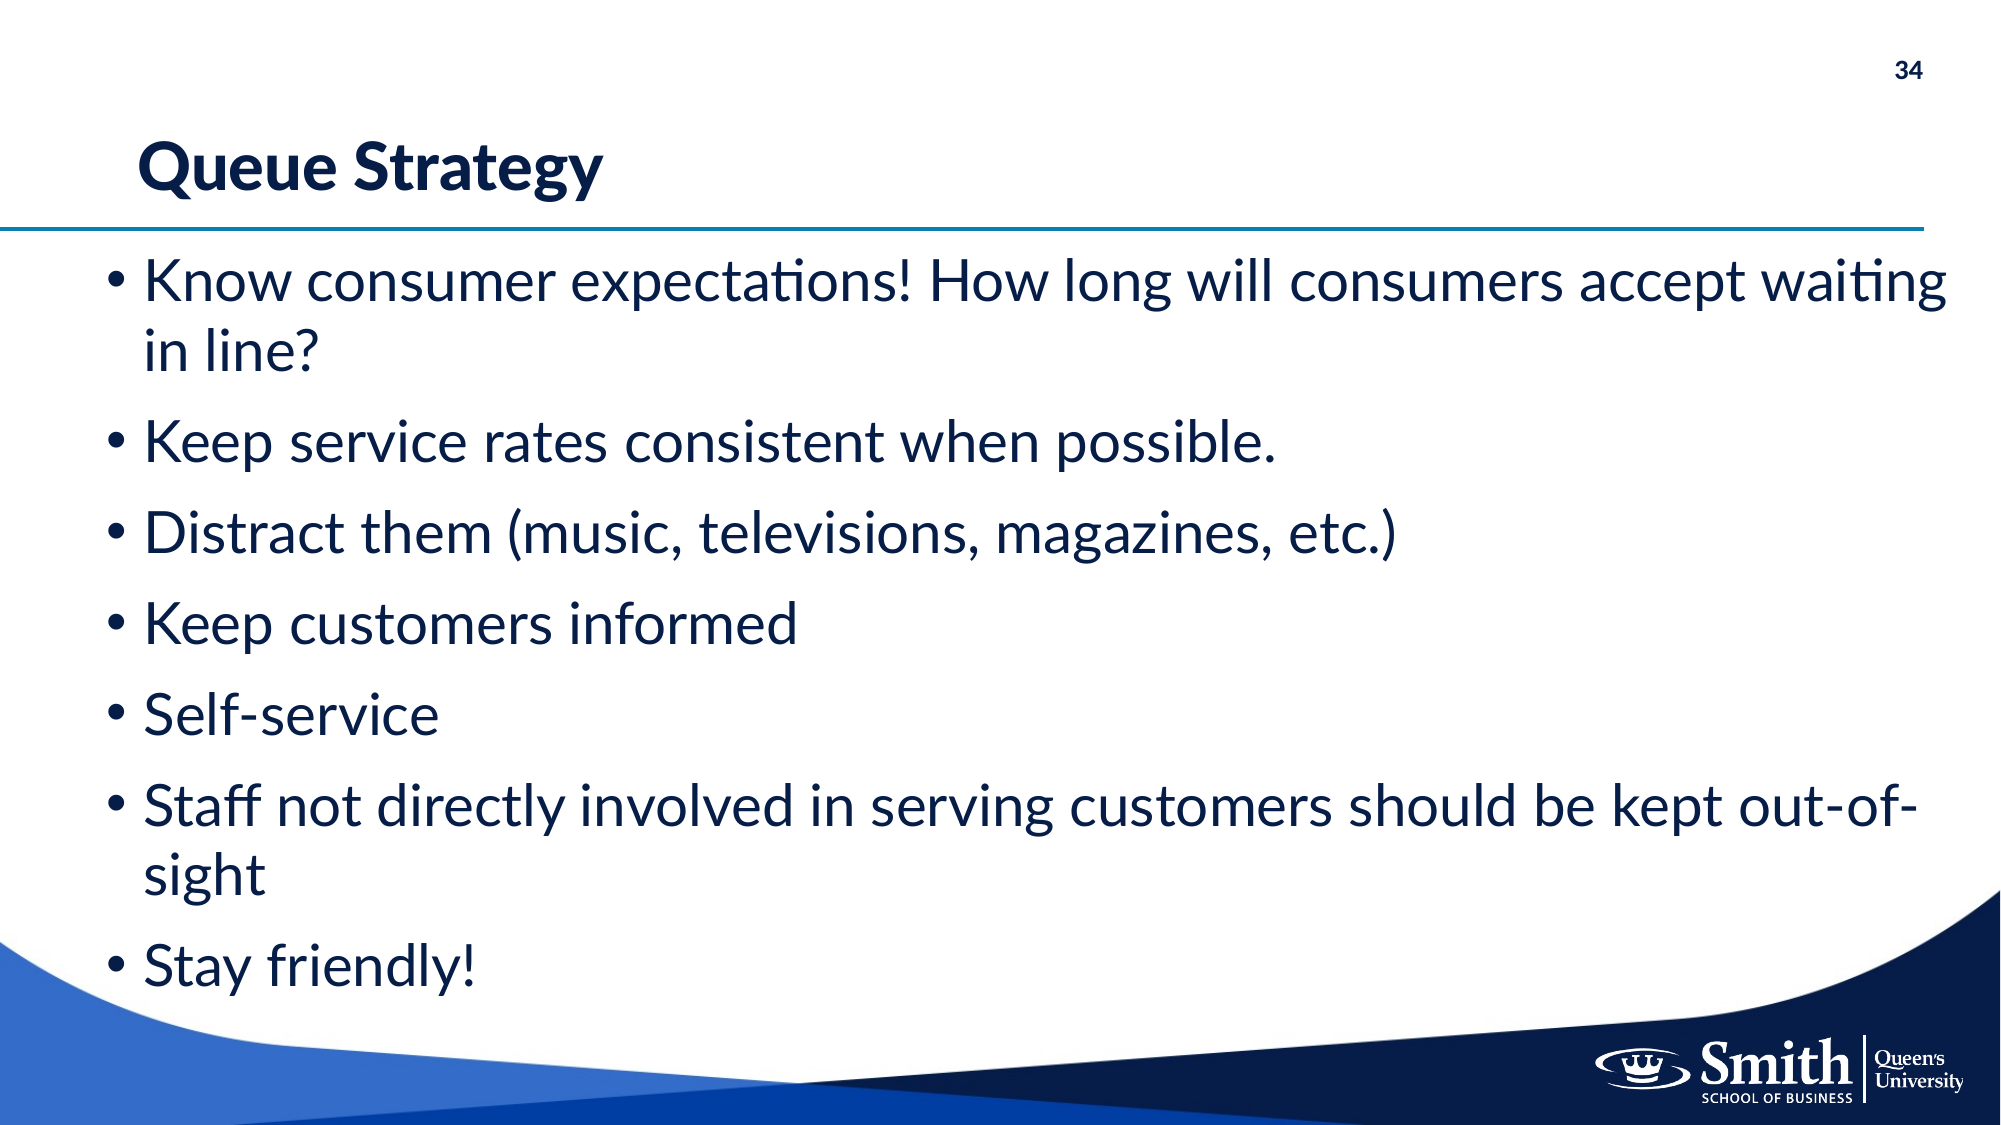

# Queue Strategy
Know consumer expectations! How long will consumers accept waiting in line?
Keep service rates consistent when possible.
Distract them (music, televisions, magazines, etc.)
Keep customers informed
Self-service
Staff not directly involved in serving customers should be kept out-of-sight
Stay friendly!